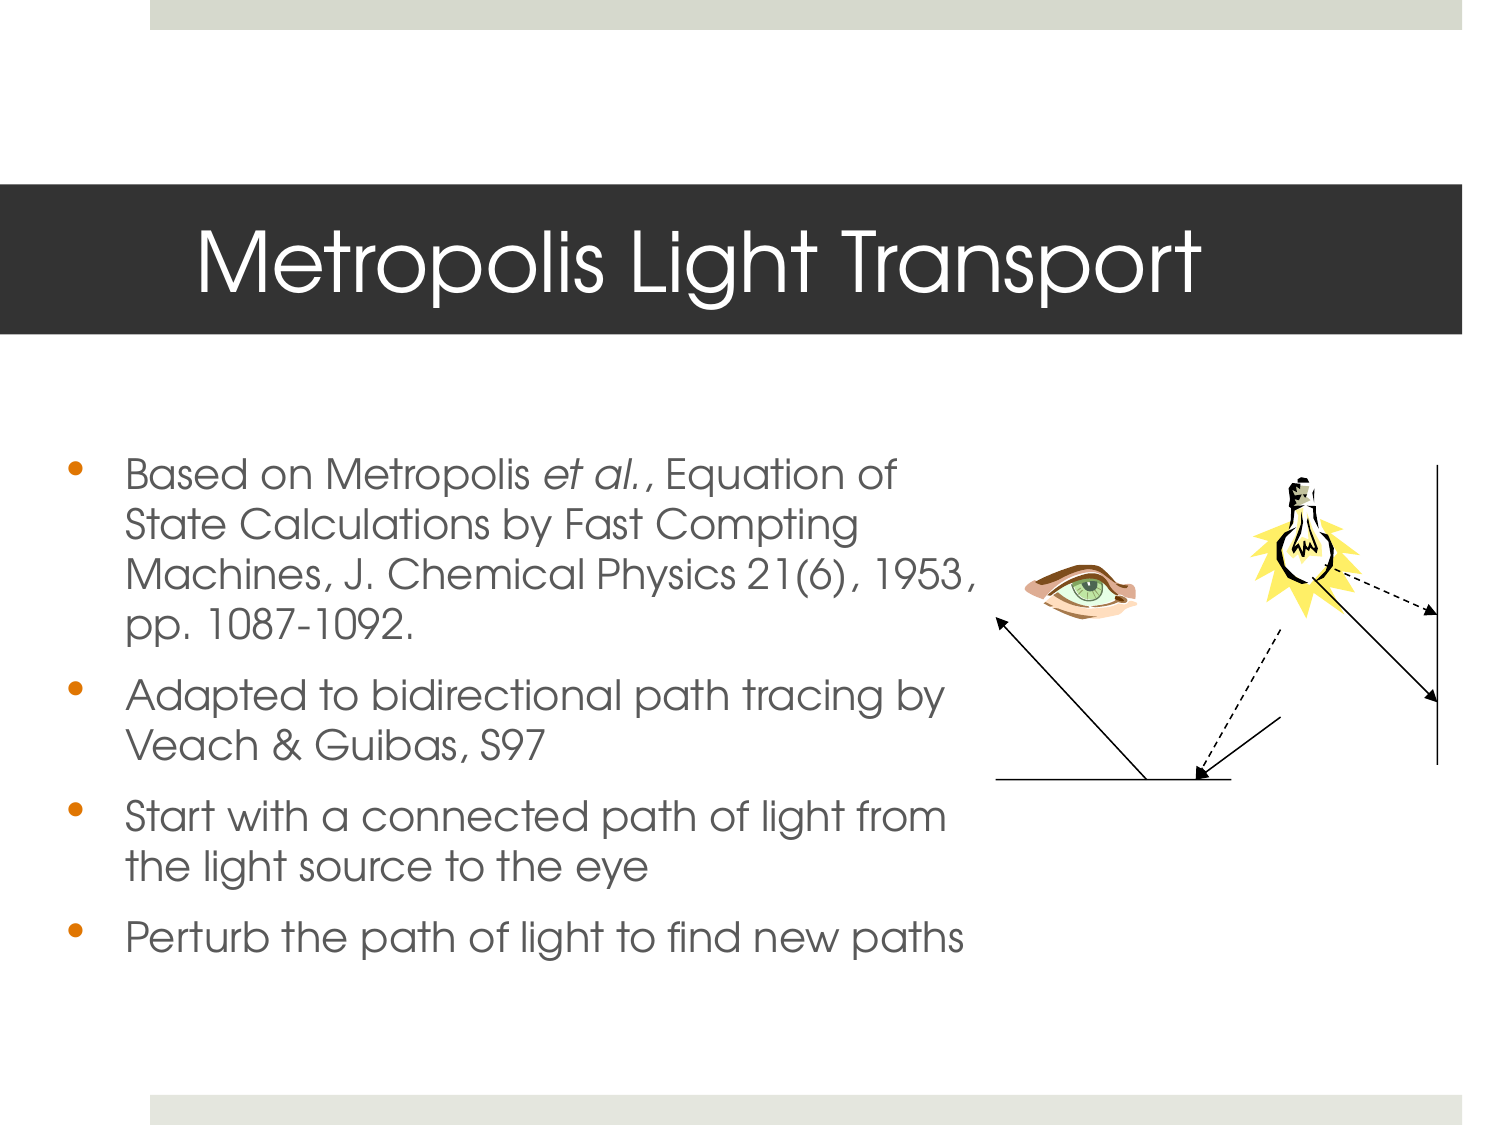

# Metropolis Light Transport
Based on Metropolis et al., Equation of State Calculations by Fast Compting Machines, J. Chemical Physics 21(6), 1953, pp. 1087-1092.
Adapted to bidirectional path tracing by Veach & Guibas, S97
Start with a connected path of light from the light source to the eye
Perturb the path of light to find new paths